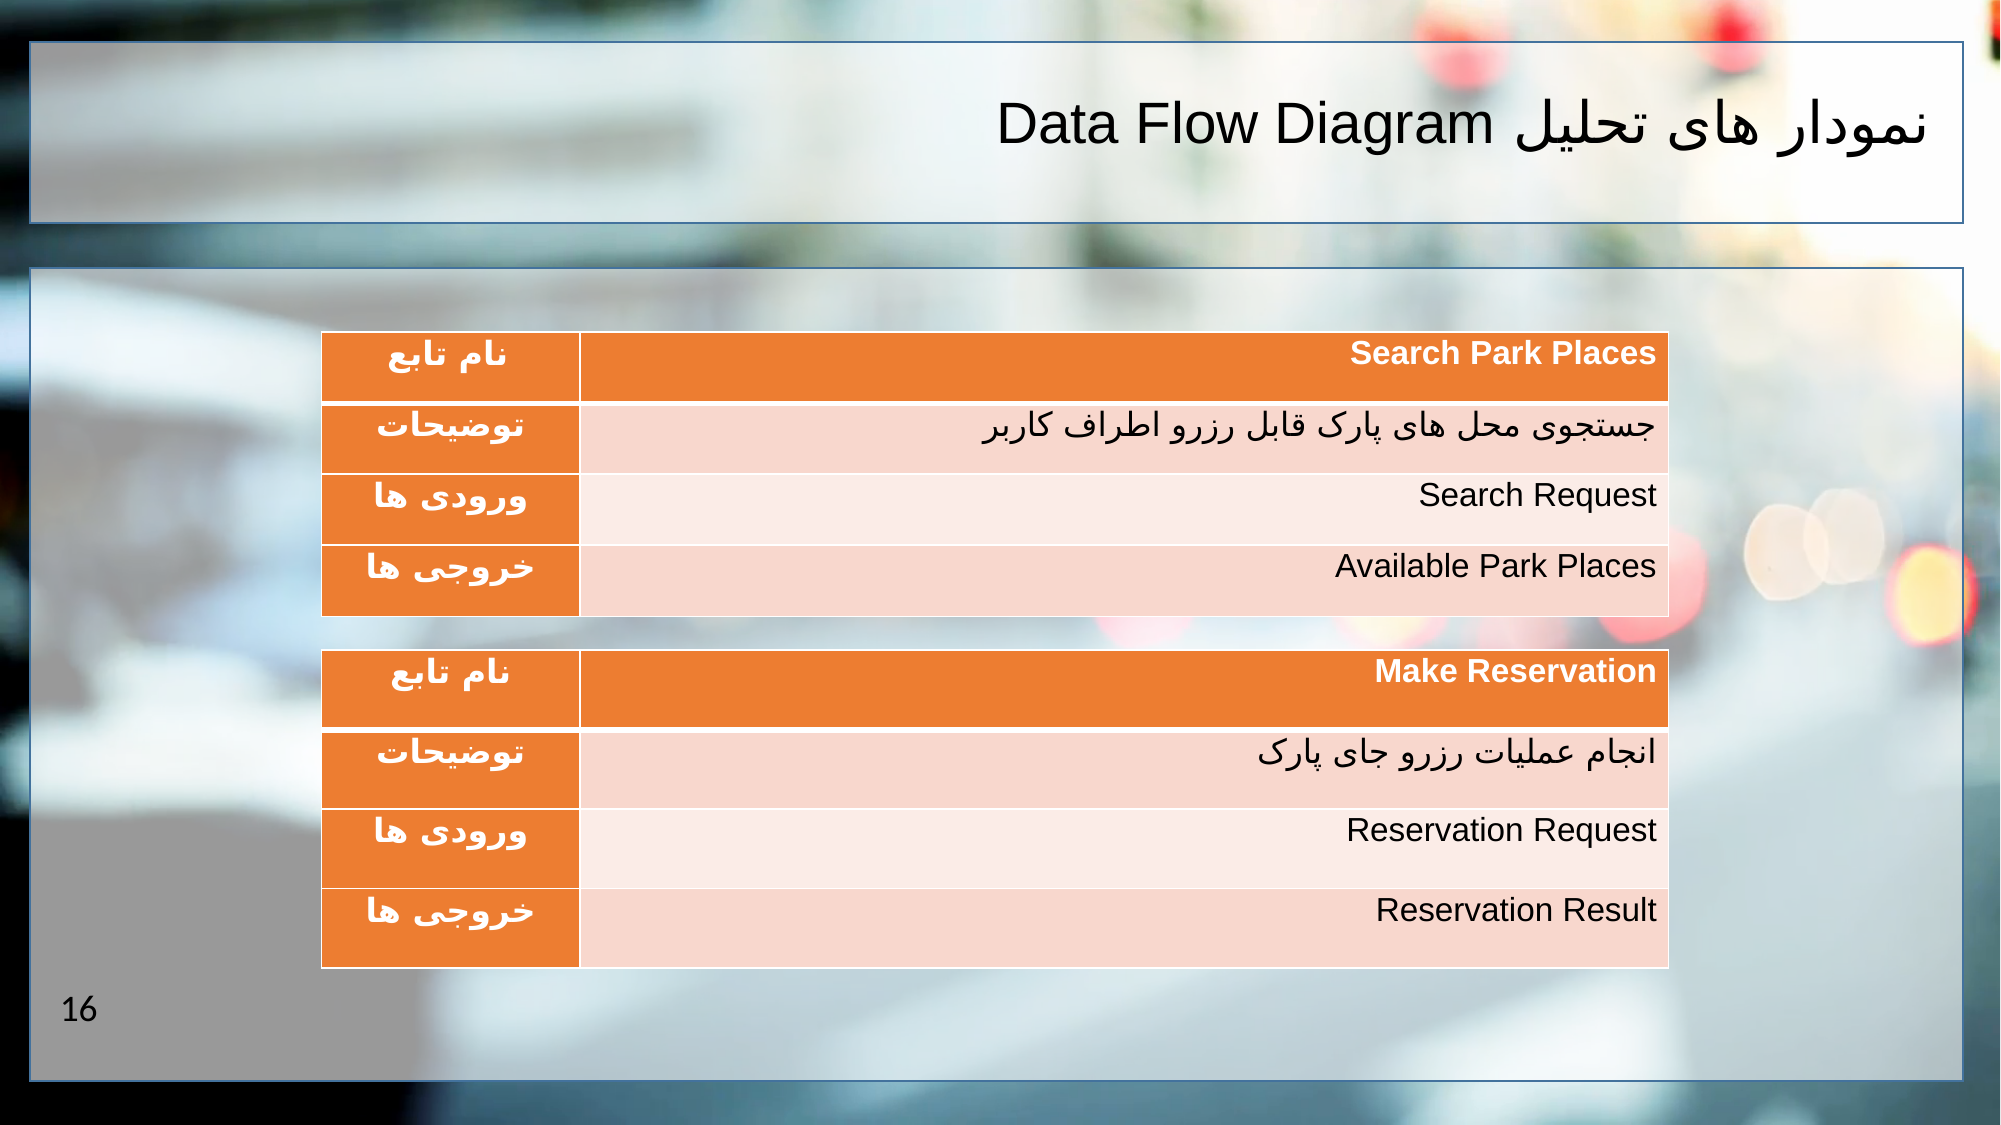

نمودار های تحلیل Data Flow Diagram

| نام تابع | Search Park Places |
| --- | --- |
| توضیحات | جستجوی محل های پارک قابل رزرو اطراف کاربر |
| ورودی ها | Search Request |
| خروجی ها | Available Park Places |
| نام تابع | Make Reservation |
| --- | --- |
| توضیحات | انجام عملیات رزرو جای پارک |
| ورودی ها | Reservation Request |
| خروجی ها | Reservation Result |
16